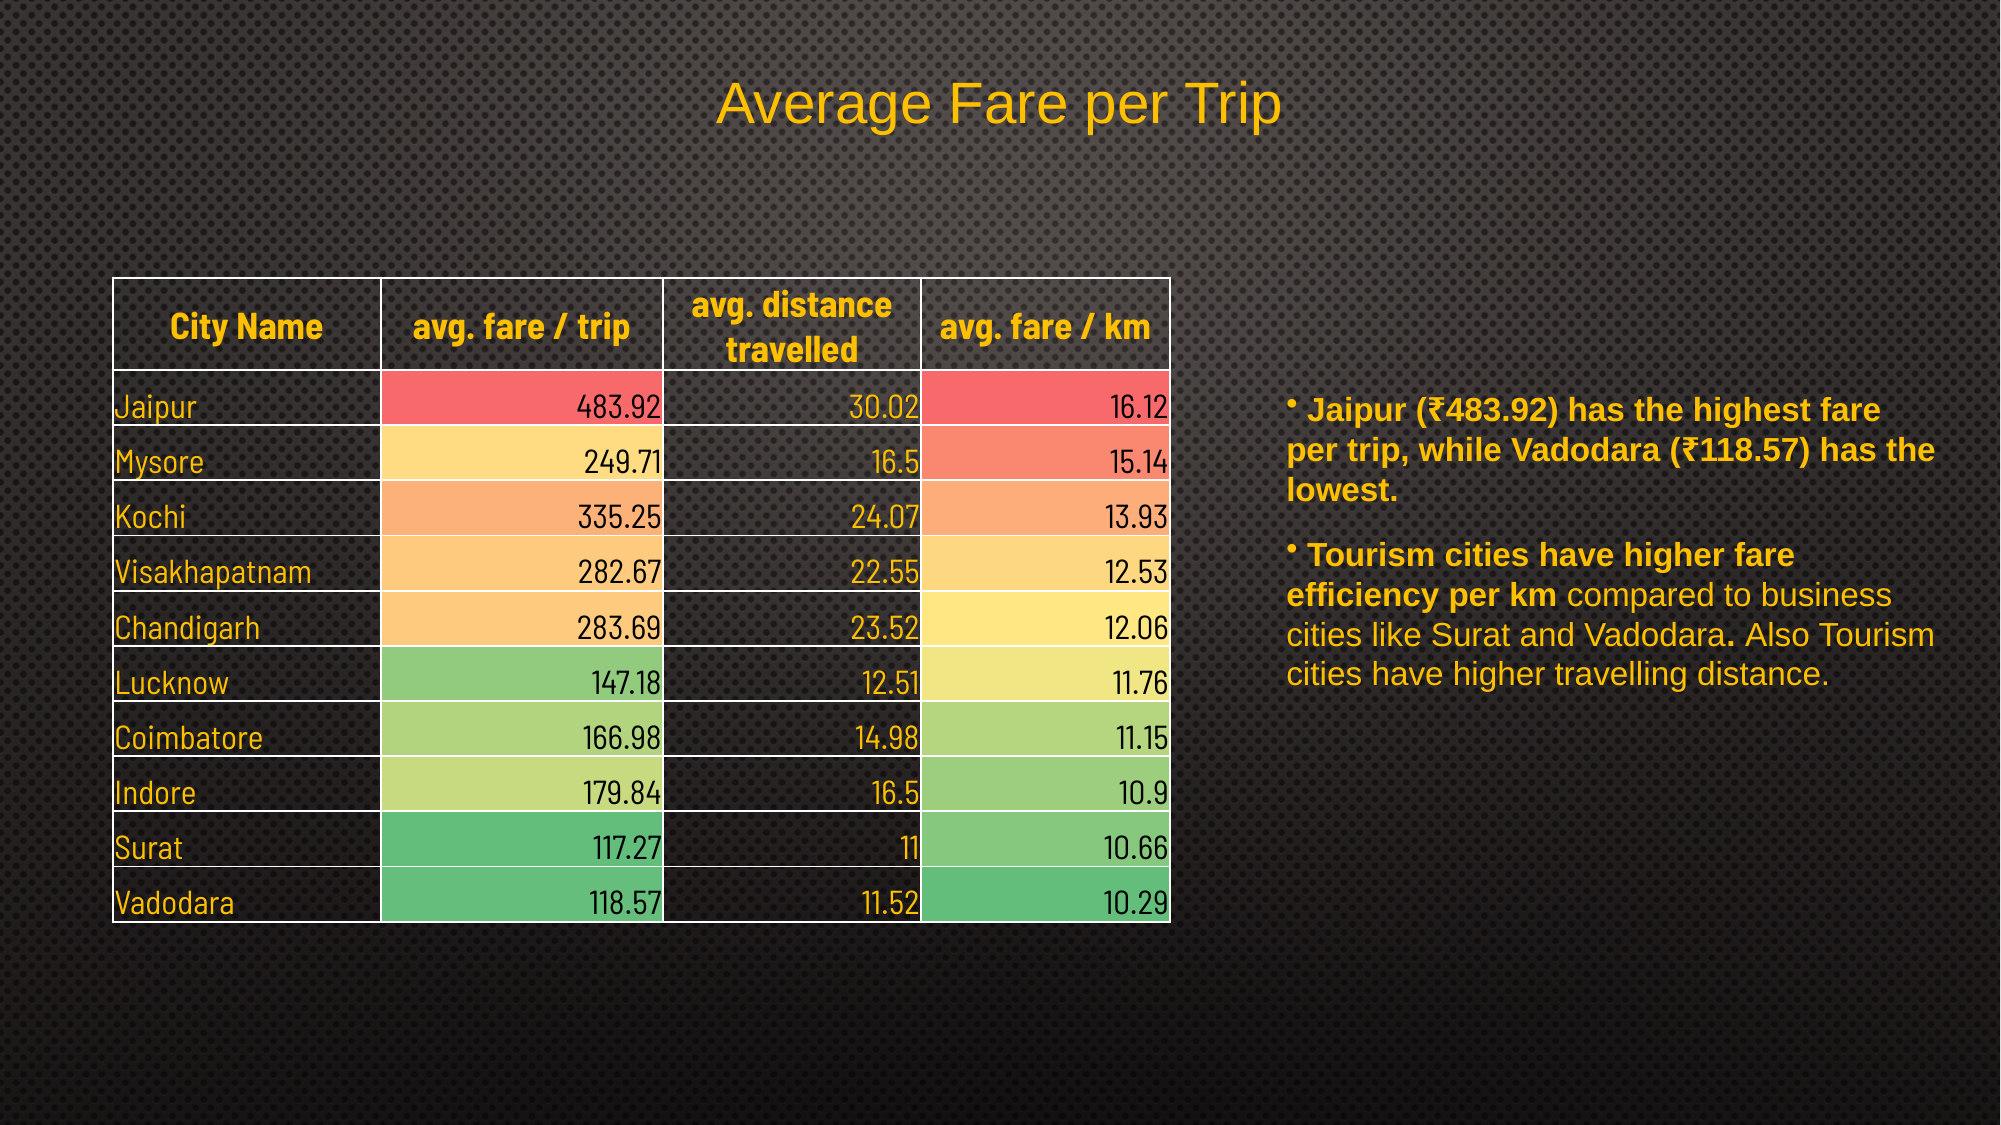

Average Fare per Trip
| City Name | avg. fare / trip | avg. distance travelled | avg. fare / km |
| --- | --- | --- | --- |
| Jaipur | 483.92 | 30.02 | 16.12 |
| Mysore | 249.71 | 16.5 | 15.14 |
| Kochi | 335.25 | 24.07 | 13.93 |
| Visakhapatnam | 282.67 | 22.55 | 12.53 |
| Chandigarh | 283.69 | 23.52 | 12.06 |
| Lucknow | 147.18 | 12.51 | 11.76 |
| Coimbatore | 166.98 | 14.98 | 11.15 |
| Indore | 179.84 | 16.5 | 10.9 |
| Surat | 117.27 | 11 | 10.66 |
| Vadodara | 118.57 | 11.52 | 10.29 |
 Jaipur (₹483.92) has the highest fare per trip, while Vadodara (₹118.57) has the lowest.
 Tourism cities have higher fare efficiency per km compared to business cities like Surat and Vadodara. Also Tourism cities have higher travelling distance.